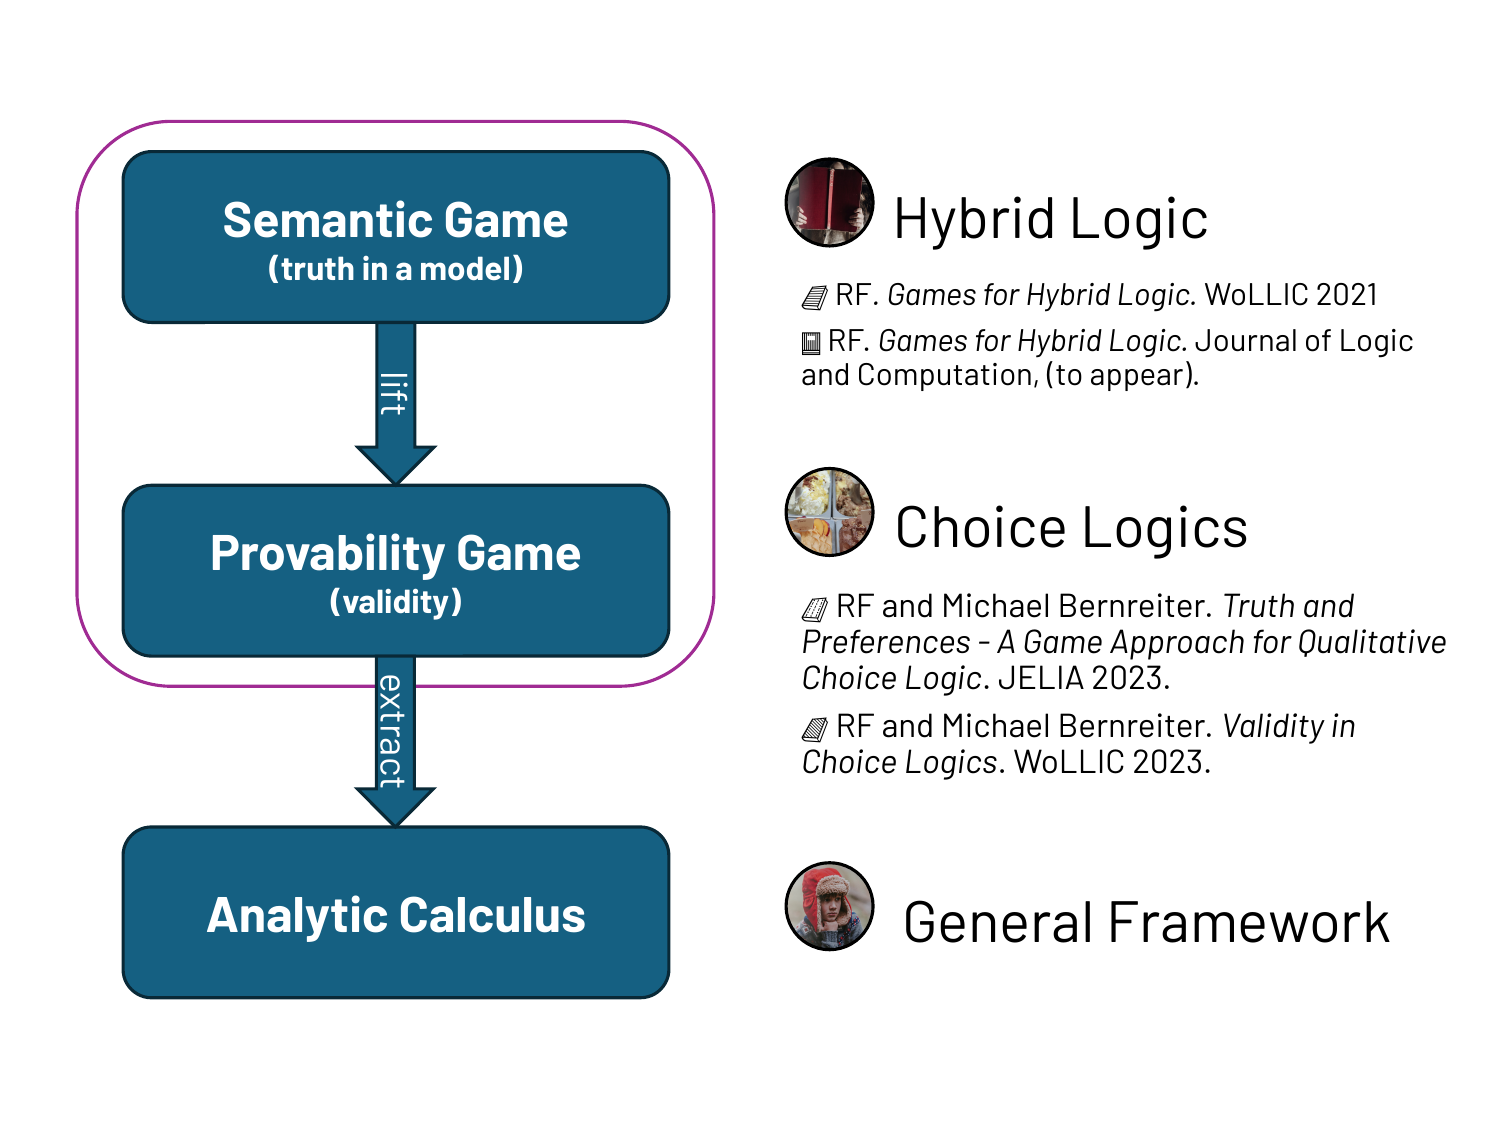

Semantic Game
(truth in a model)

Hybrid Logic
📘 RF. Games for Hybrid Logic. WoLLIC 2021
📕 RF. Games for Hybrid Logic. Journal of Logic and Computation, (to appear).

lift

Choice Logics

Provability Game
(validity)
📙 RF and Michael Bernreiter. Truth and Preferences - A Game Approach for Qualitative Choice Logic. JELIA 2023.
📗 RF and Michael Bernreiter. Validity in Choice Logics. WoLLIC 2023.

extract

Analytic Calculus

General Framework